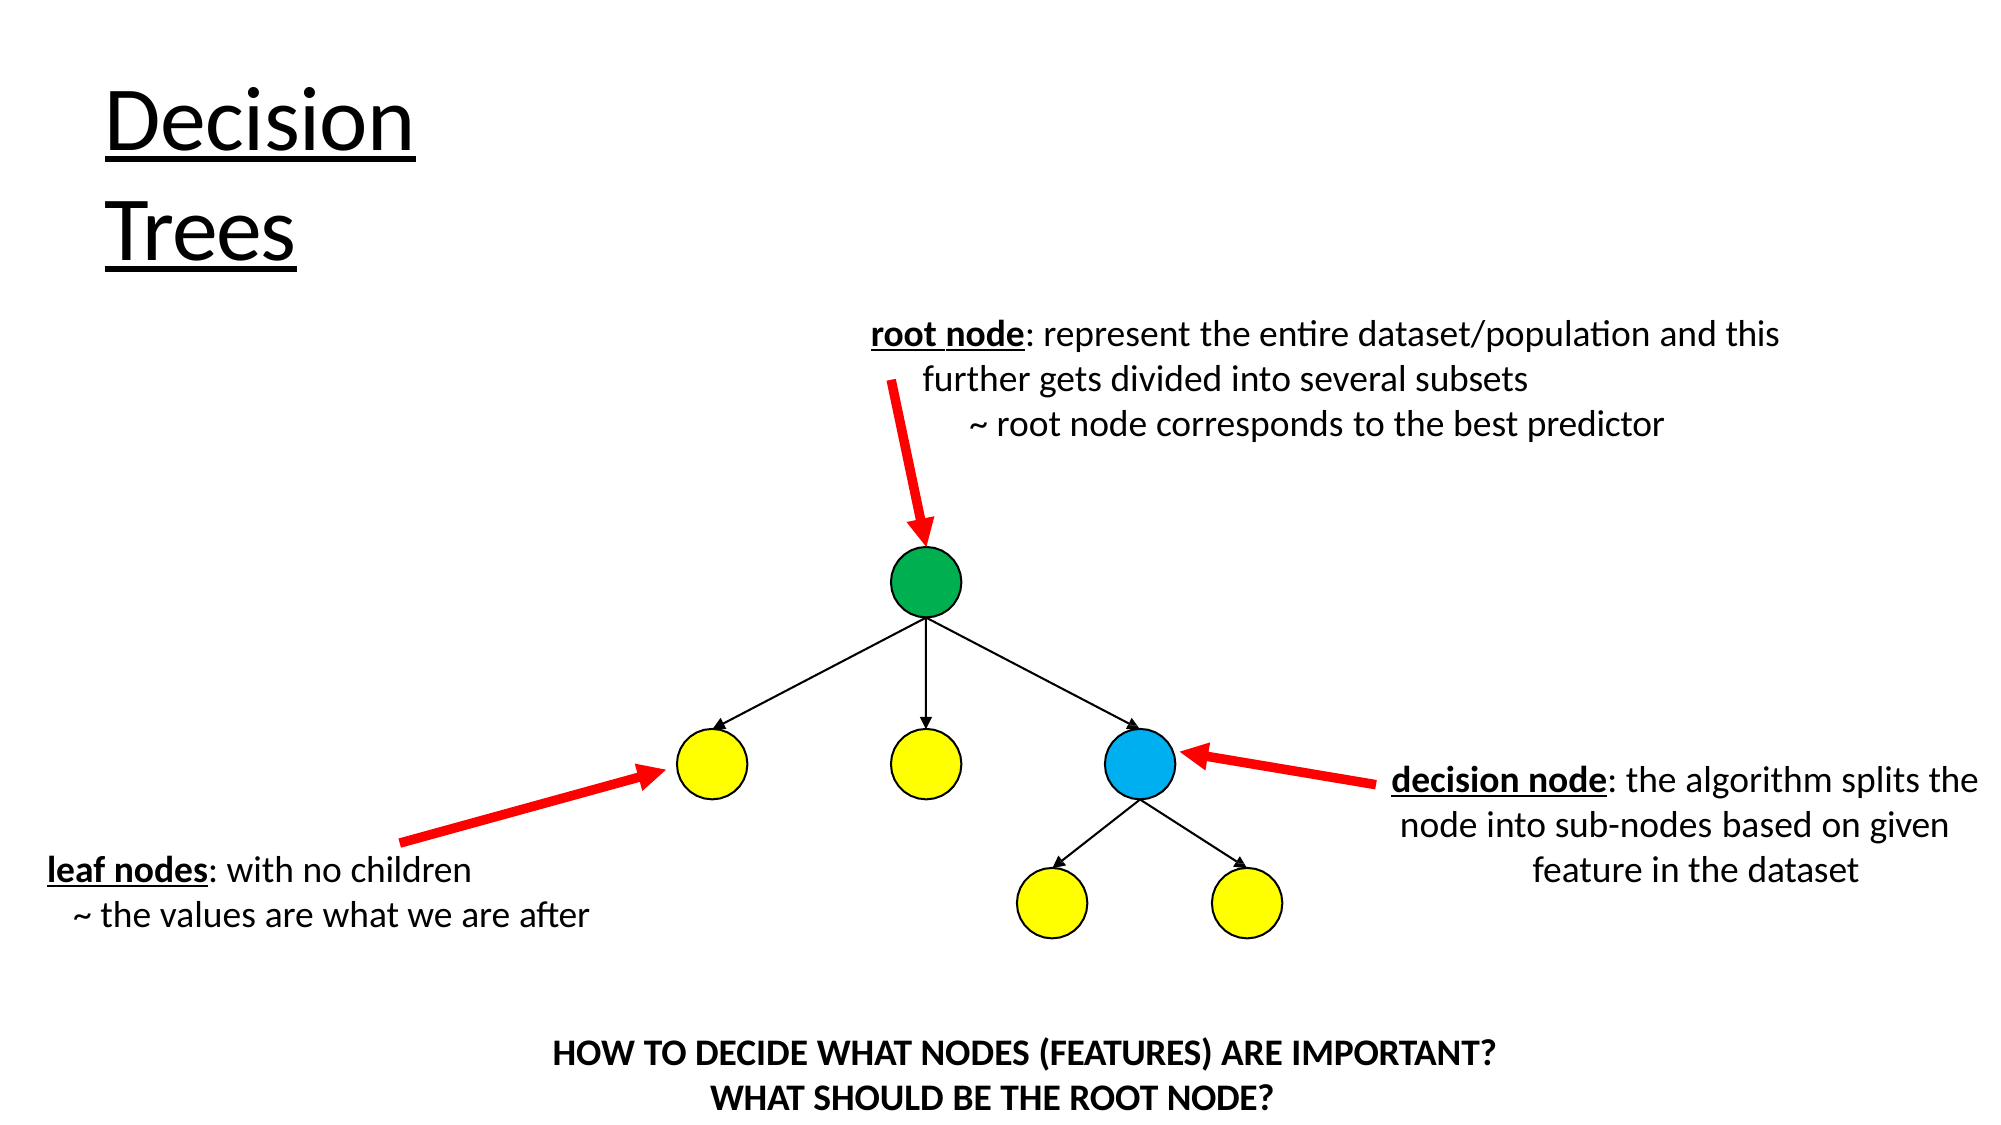

# Decision Trees
root node: represent the entire dataset/population and this further gets divided into several subsets
~ root node corresponds to the best predictor

decision node: the algorithm splits the node into sub-nodes based on given
feature in the dataset
leaf nodes: with no children
~ the values are what we are after
HOW TO DECIDE WHAT NODES (FEATURES) ARE IMPORTANT?
WHAT SHOULD BE THE ROOT NODE?